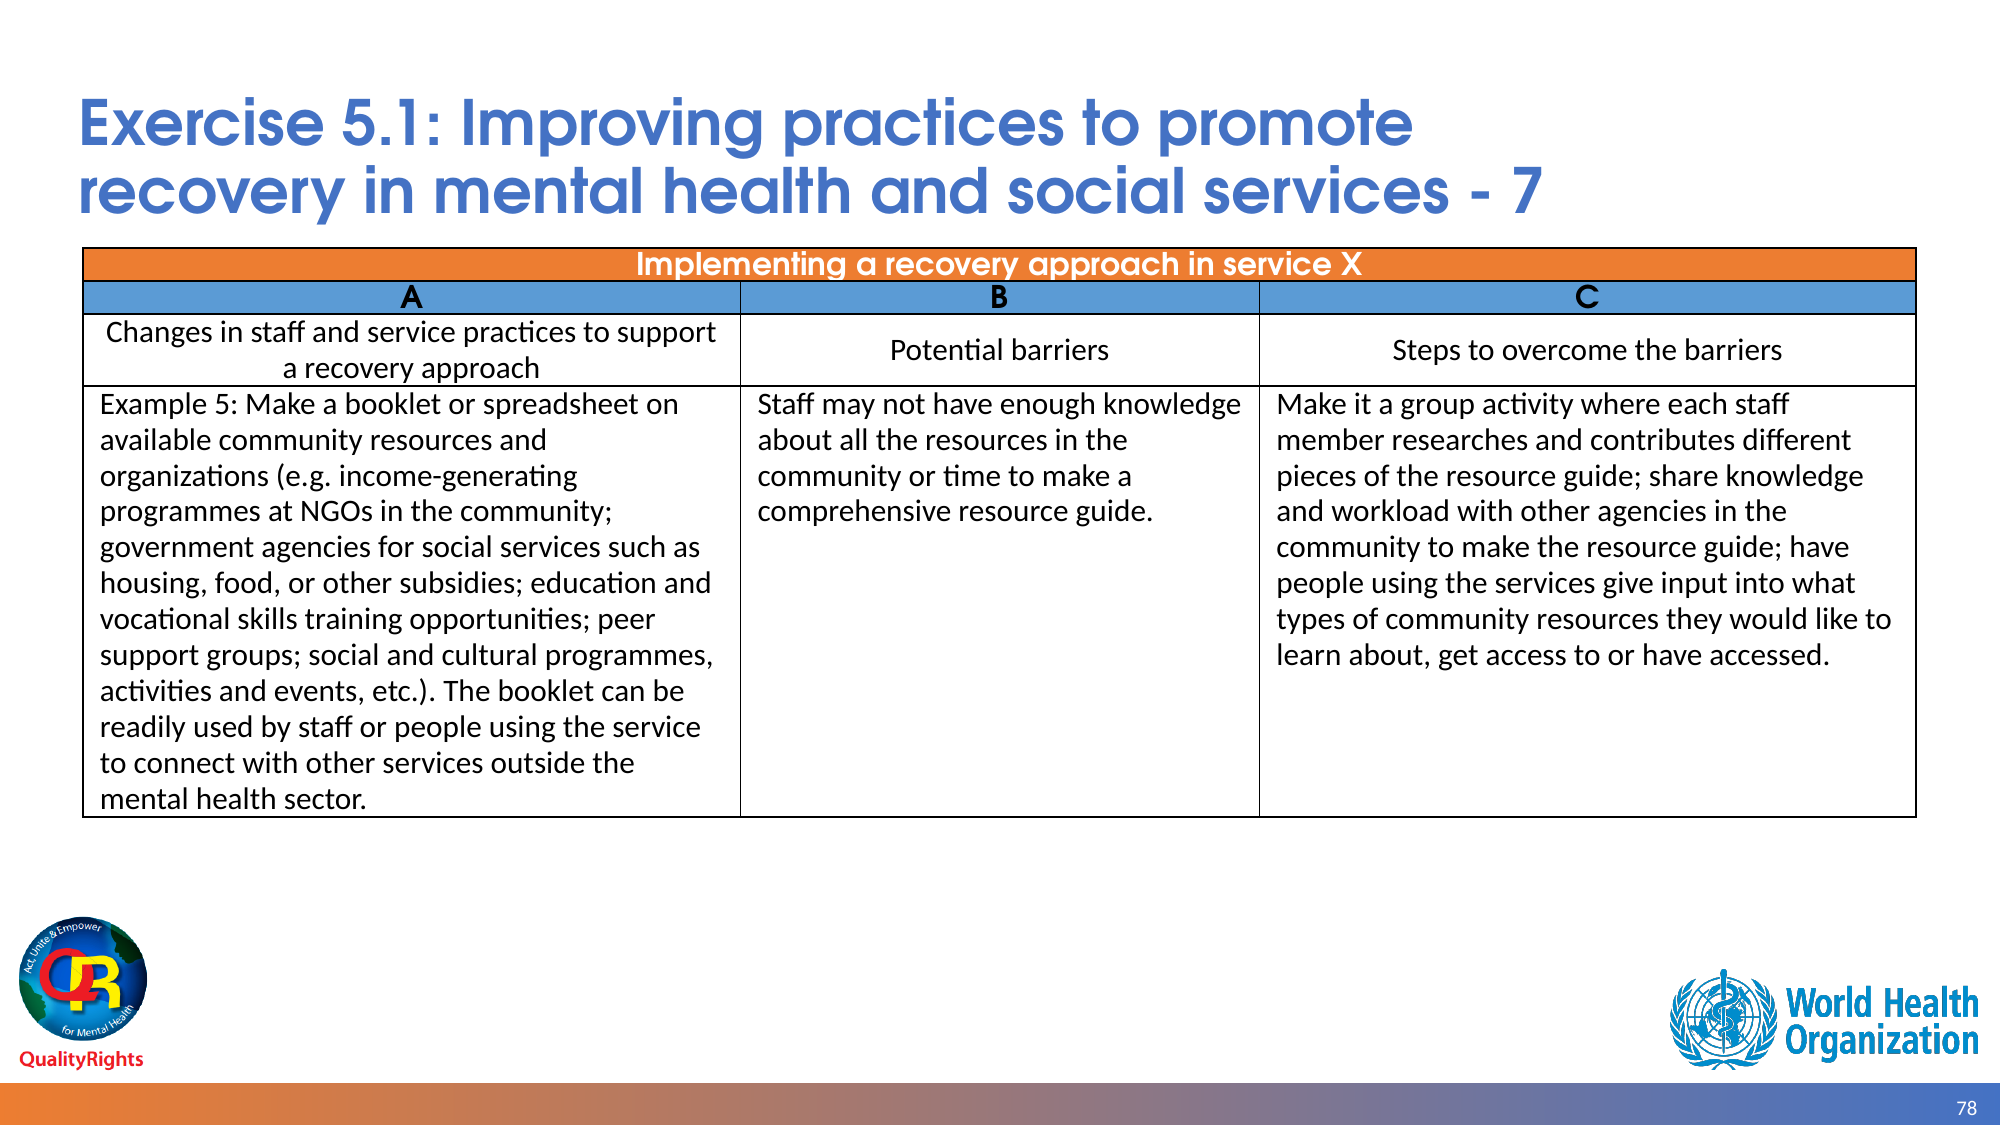

# Exercise 5.1: Improving practices to promote recovery in mental health and social services - 7
| Implementing a recovery approach in service X |  |  |
| --- | --- | --- |
| A | B | C |
| Changes in staff and service practices to support a recovery approach | Potential barriers | Steps to overcome the barriers |
| Example 5: Make a booklet or spreadsheet on available community resources and organizations (e.g. income-generating programmes at NGOs in the community; government agencies for social services such as housing, food, or other subsidies; education and vocational skills training opportunities; peer support groups; social and cultural programmes, activities and events, etc.). The booklet can be readily used by staff or people using the service to connect with other services outside the mental health sector. | Staff may not have enough knowledge about all the resources in the community or time to make a comprehensive resource guide. | Make it a group activity where each staff member researches and contributes different pieces of the resource guide; share knowledge and workload with other agencies in the community to make the resource guide; have people using the services give input into what types of community resources they would like to learn about, get access to or have accessed. |